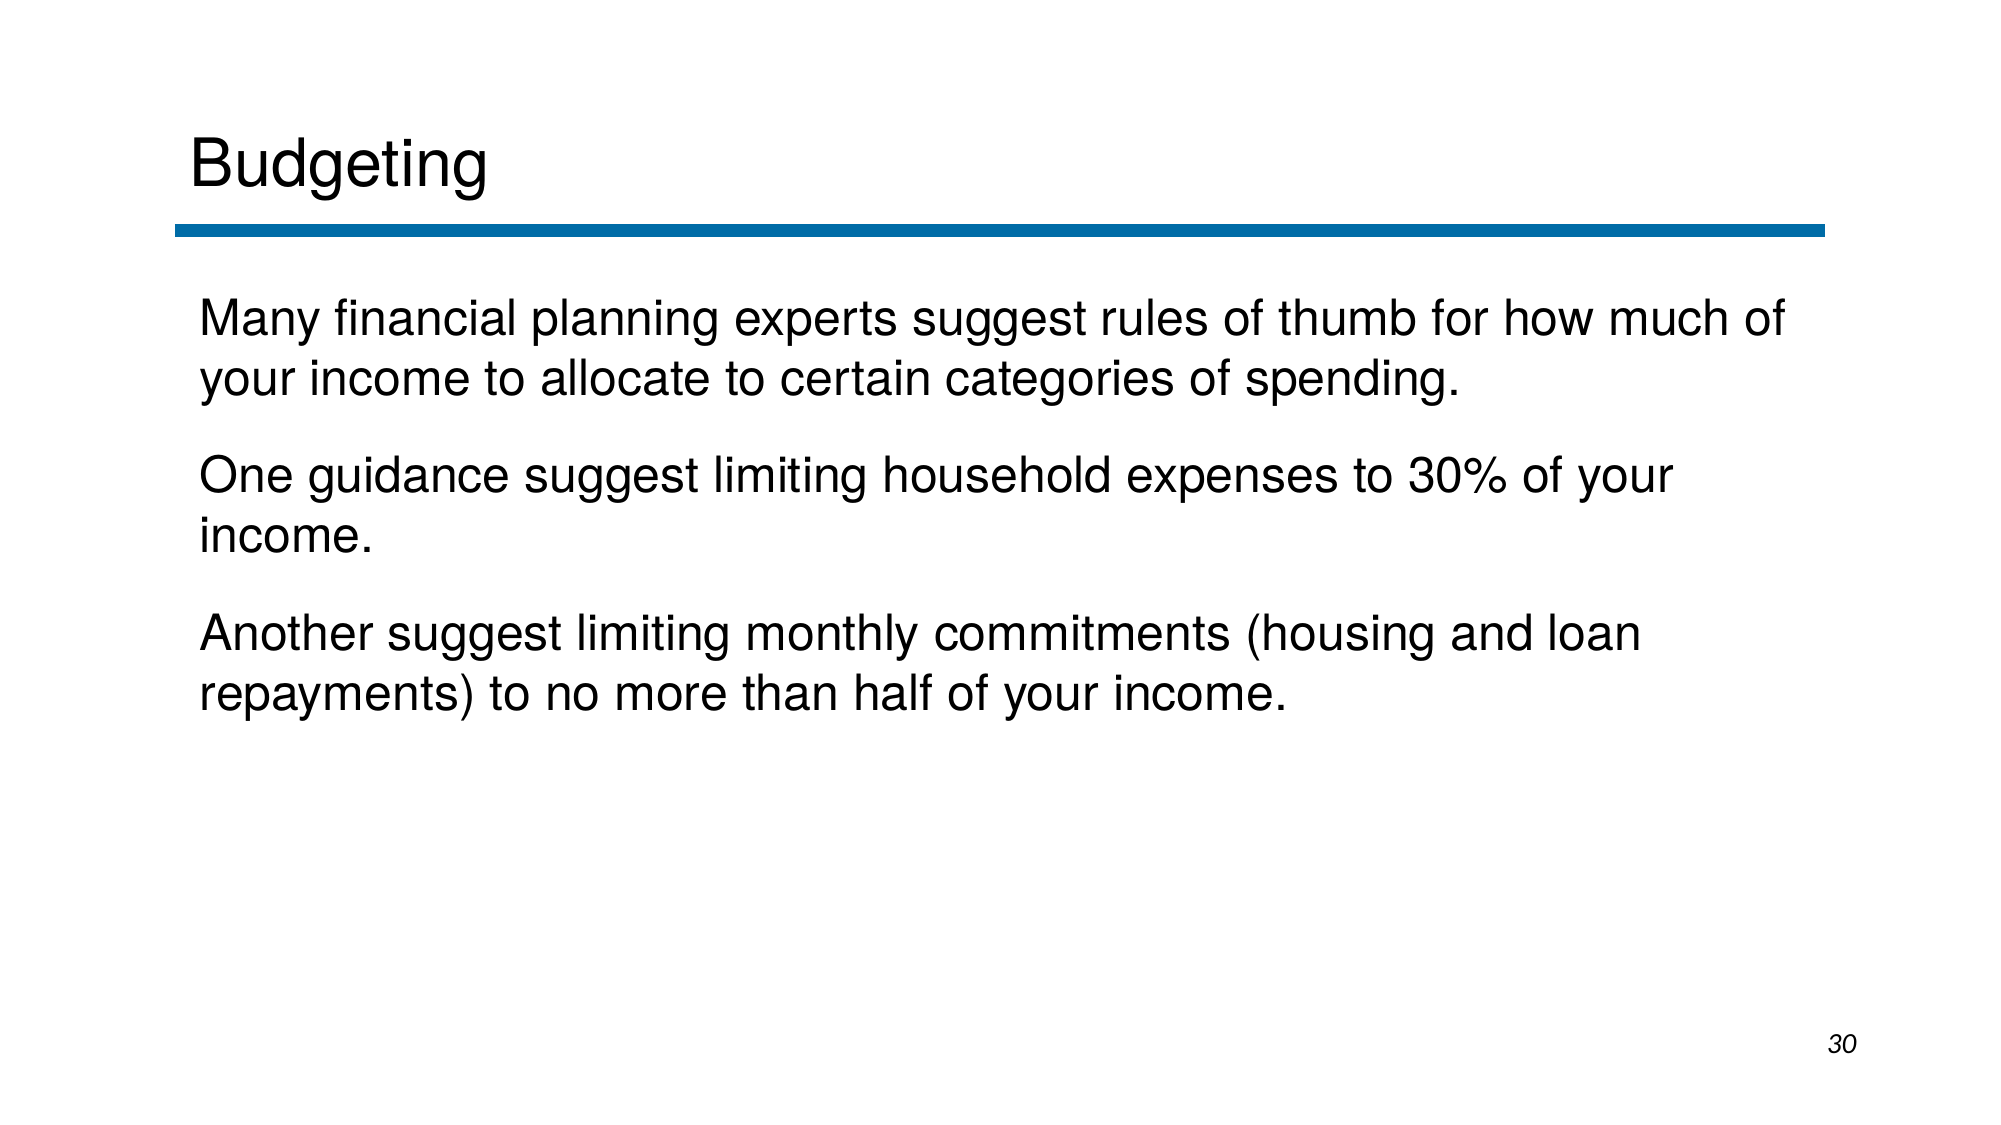

Budgeting
Many financial planning experts suggest rules of thumb for how much of your income to allocate to certain categories of spending.
One guidance suggest limiting household expenses to 30% of your income.
Another suggest limiting monthly commitments (housing and loan repayments) to no more than half of your income.